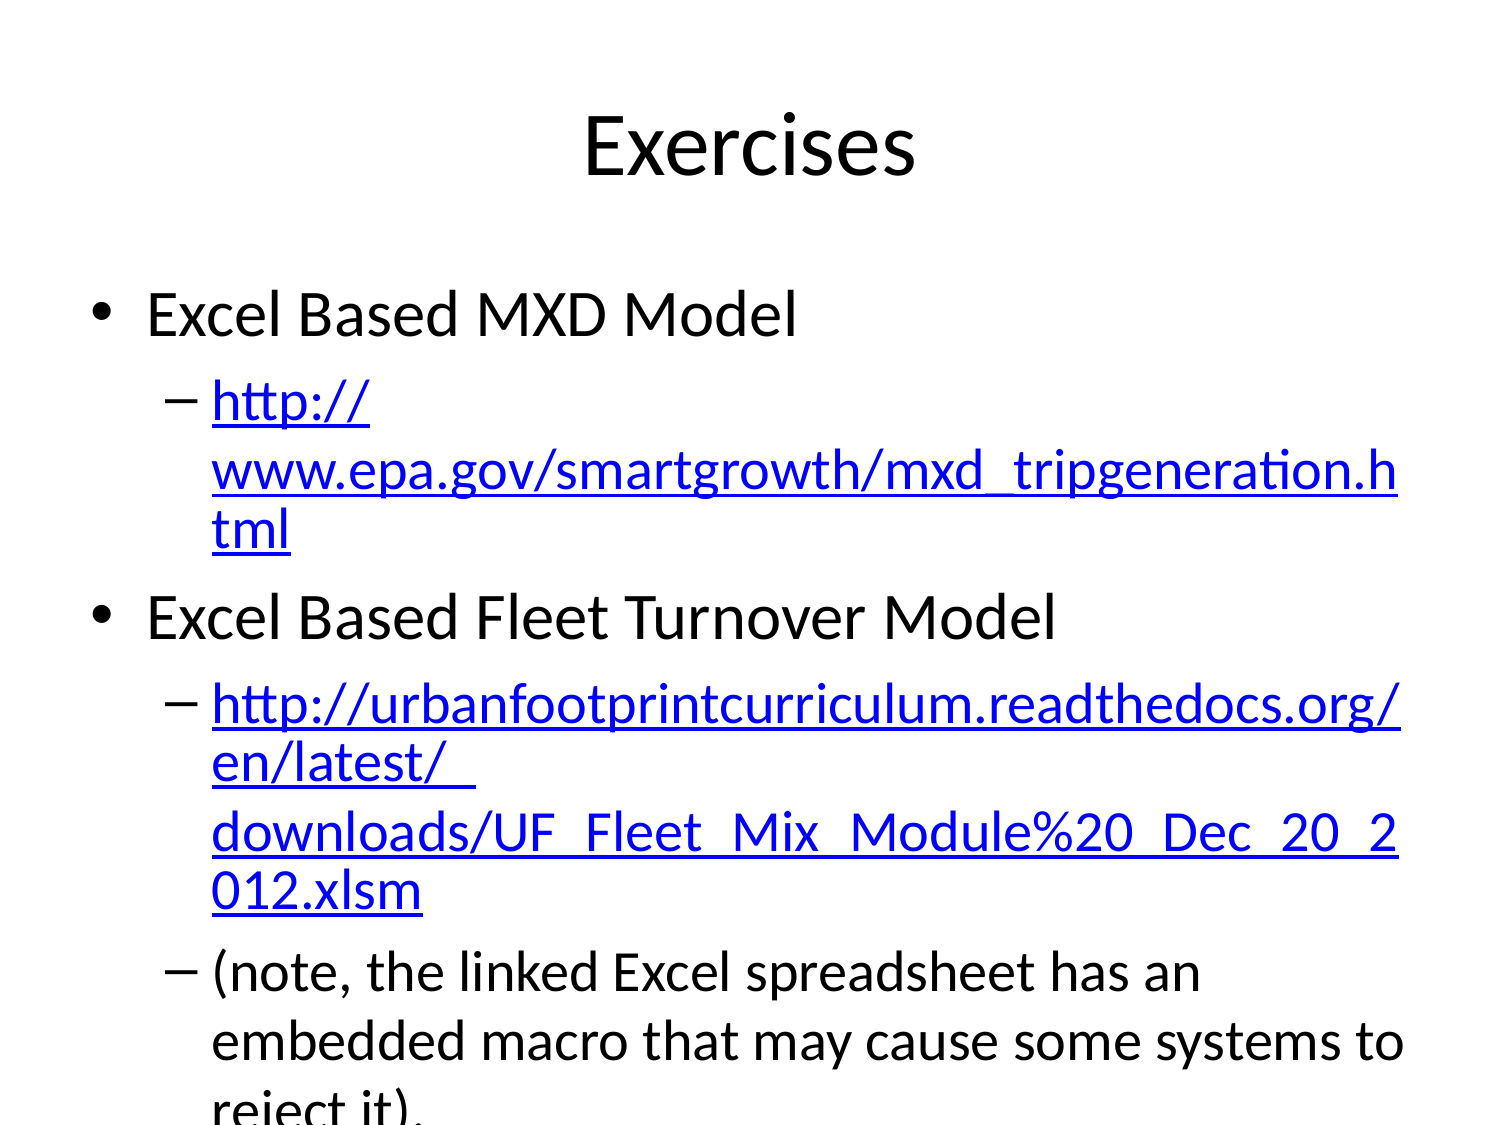

# Exercises
Excel Based MXD Model
http://www.epa.gov/smartgrowth/mxd_tripgeneration.html
Excel Based Fleet Turnover Model
http://urbanfootprintcurriculum.readthedocs.org/en/latest/_downloads/UF_Fleet_Mix_Module%20_Dec_20_2012.xlsm
(note, the linked Excel spreadsheet has an embedded macro that may cause some systems to reject it).